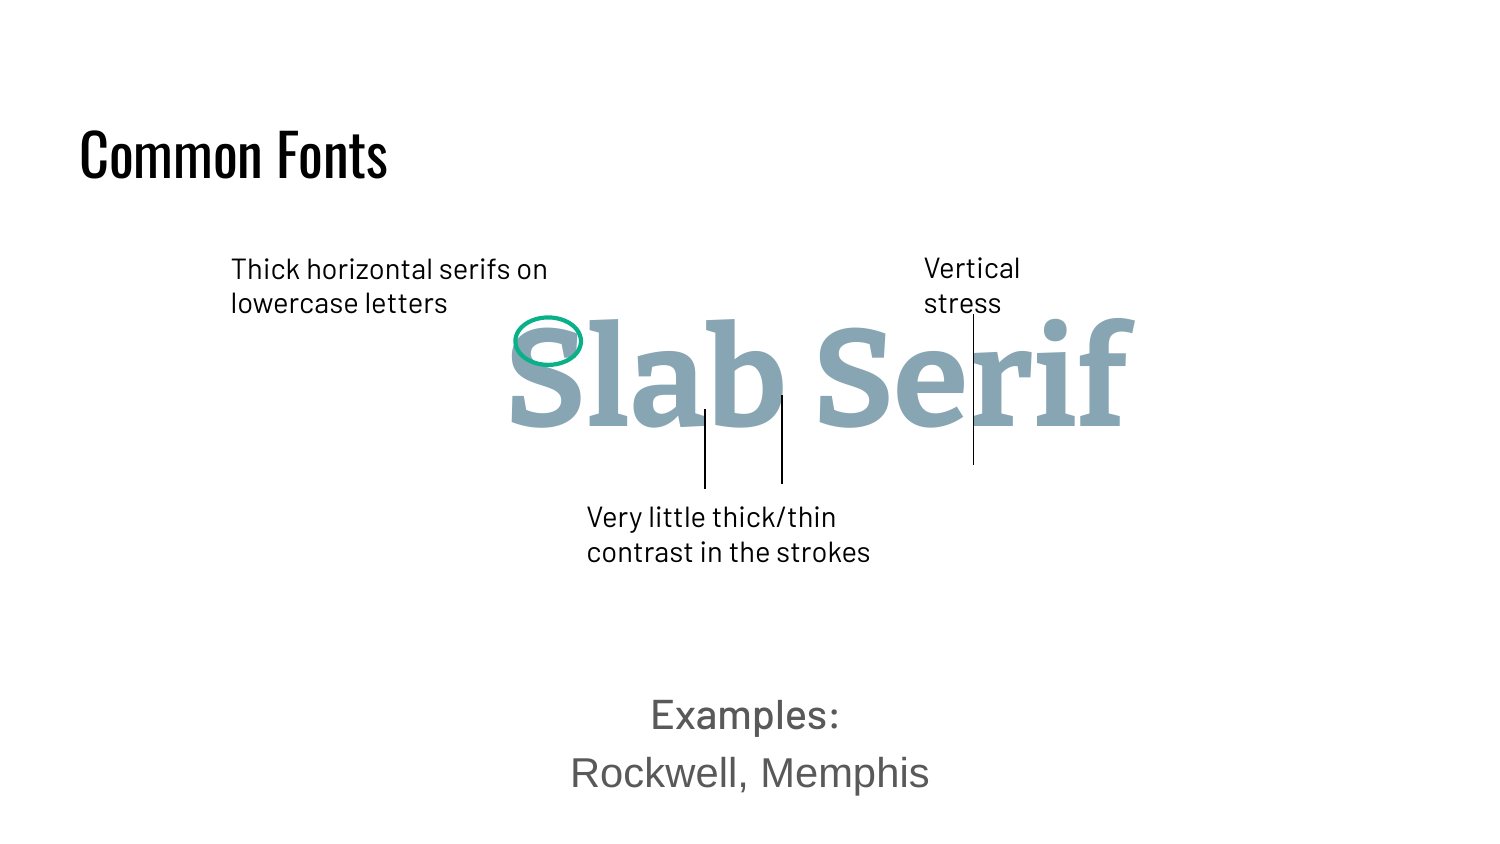

# Common Fonts
Vertical
stress
Thick horizontal serifs on
lowercase letters
Slab Serif

Very little thick/thin
contrast in the strokes
Examples:
Rockwell, Memphis
53